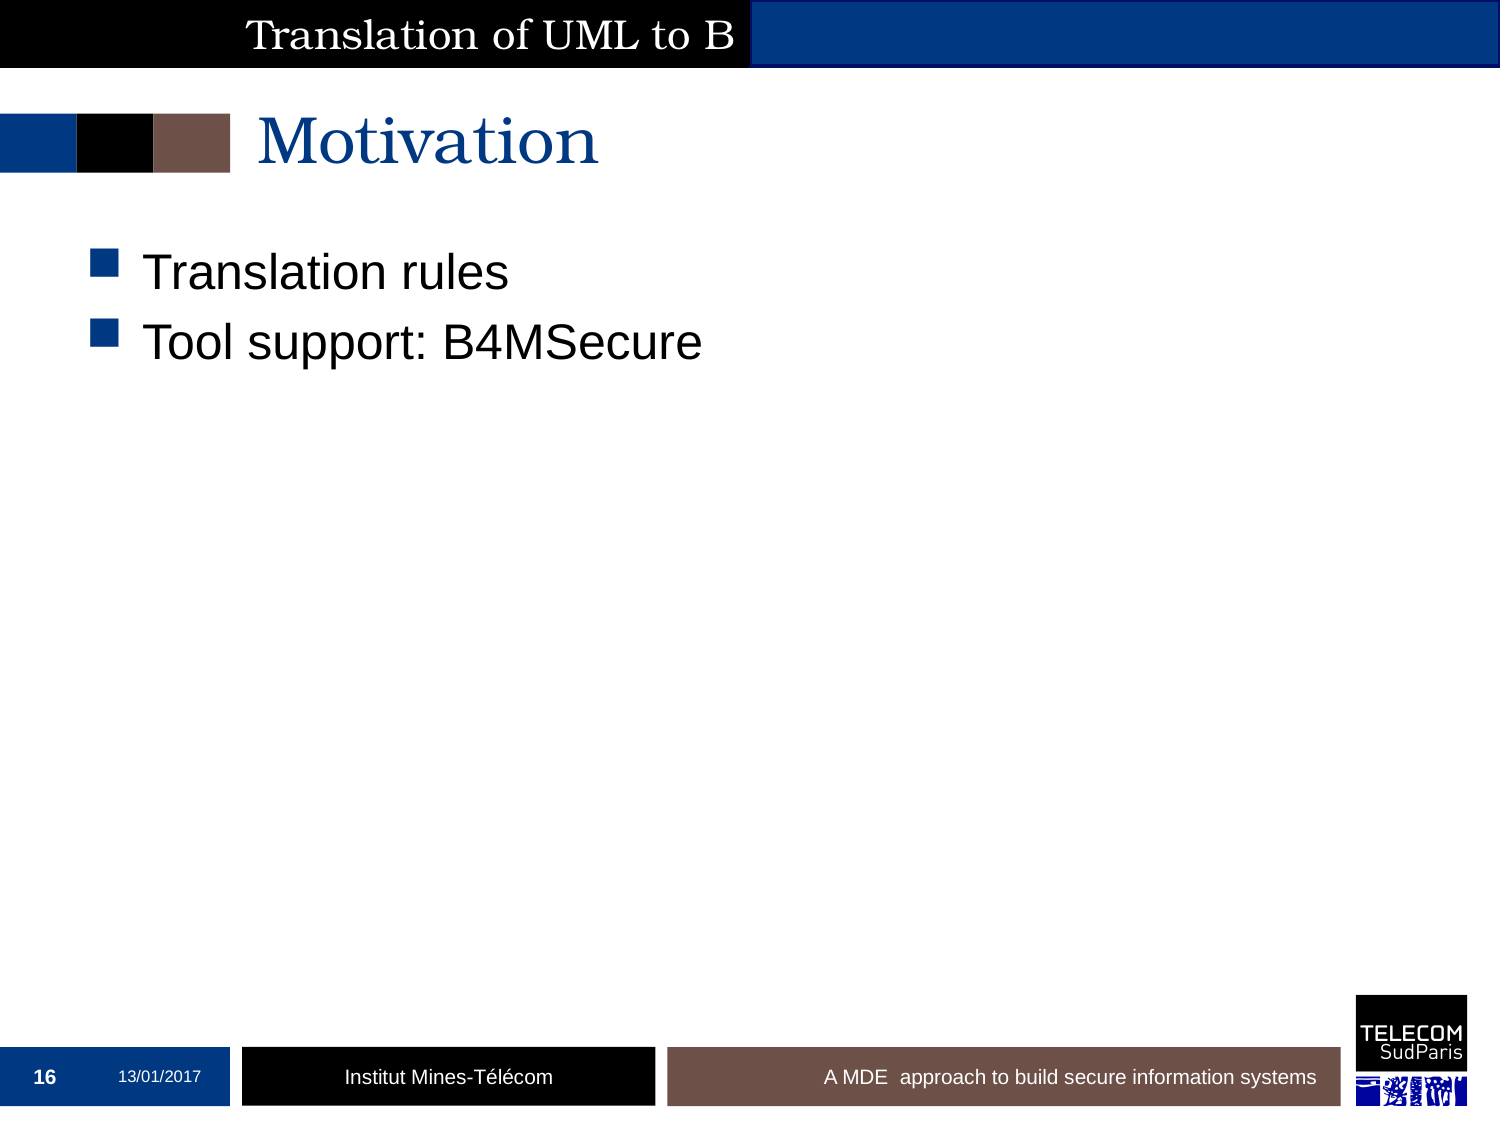

Translation of UML to B
# Motivation
Translation rules
Tool support: B4MSecure
16
13/01/2017
A MDE  approach to build secure information systems